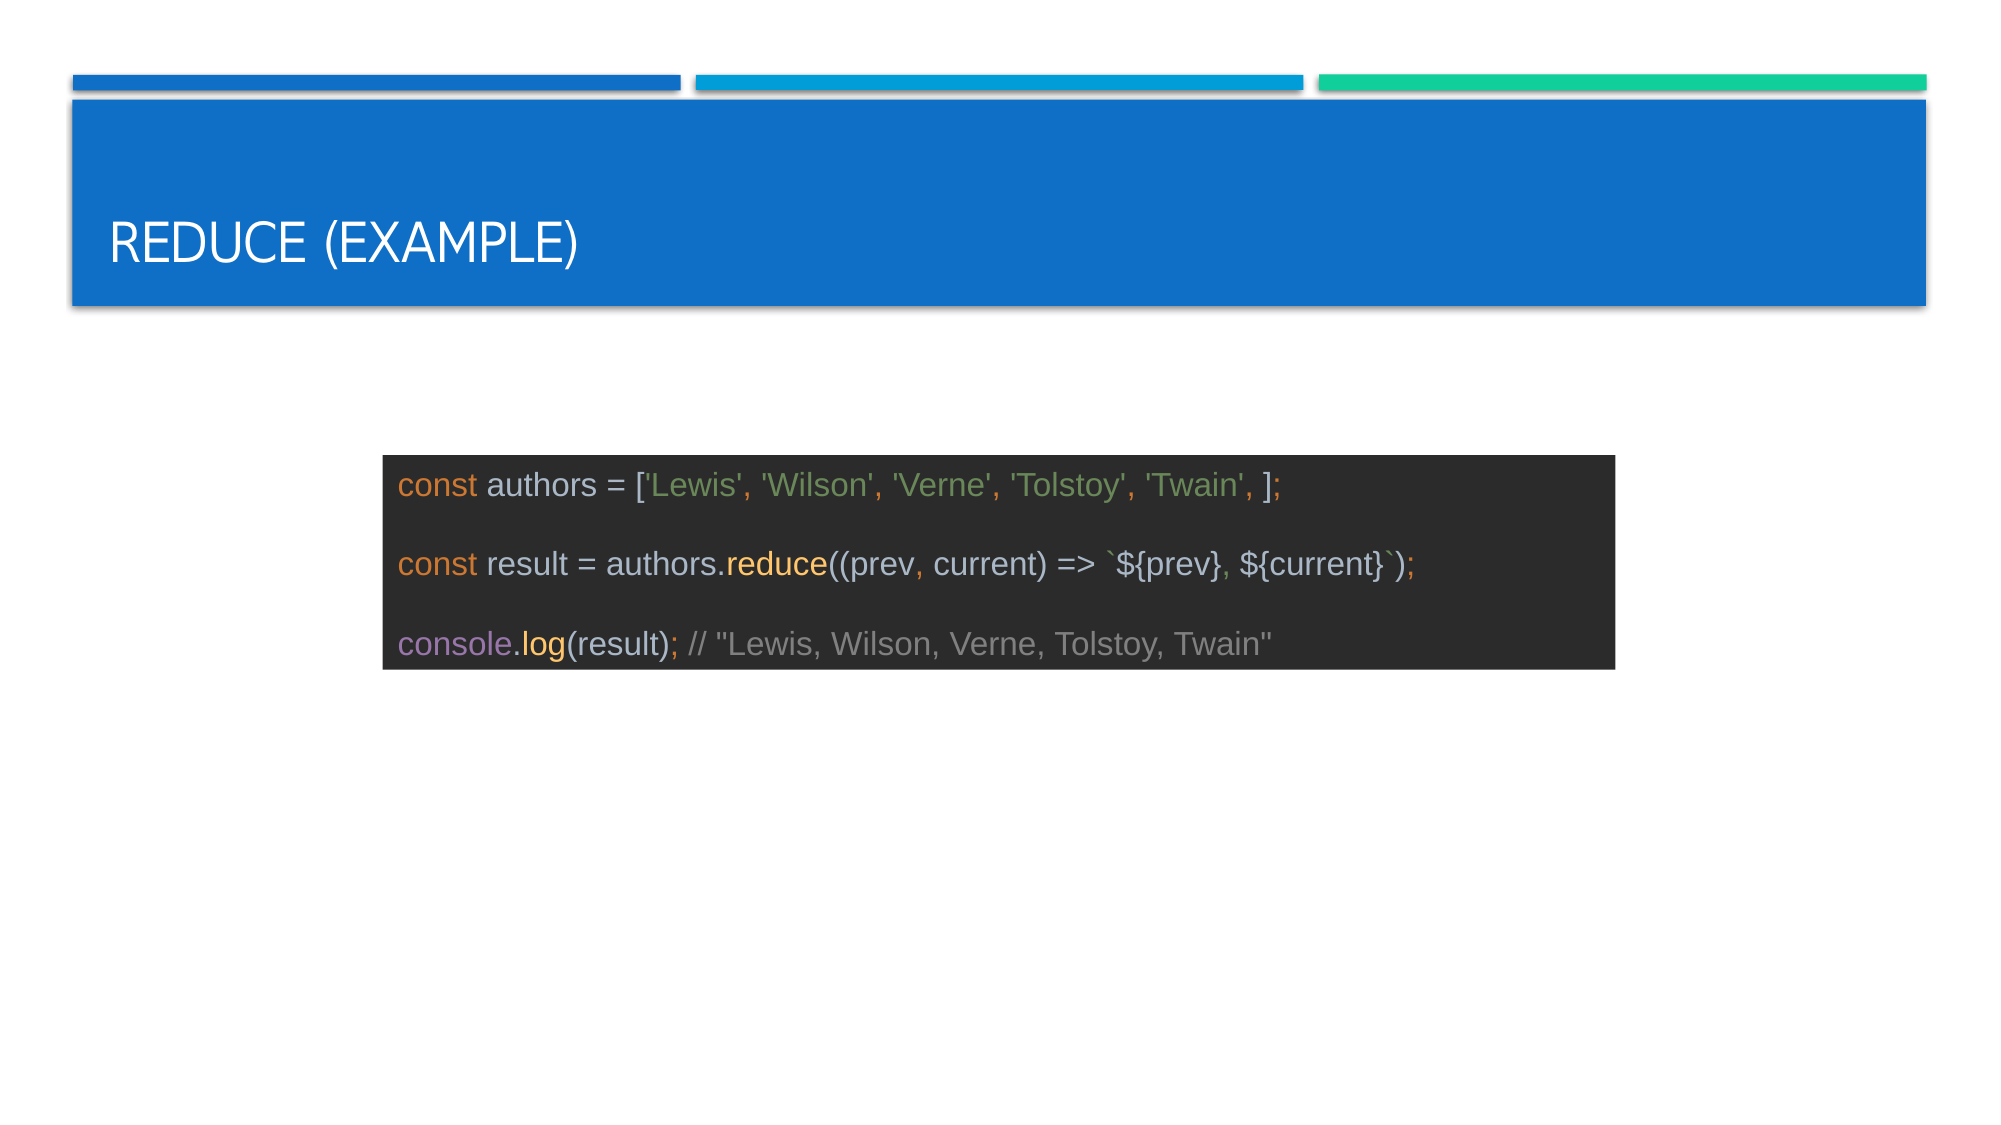

# Reduce (example)
const authors = ['Lewis', 'Wilson', 'Verne', 'Tolstoy', 'Twain', ];
const result = authors.reduce((prev, current) => `${prev}, ${current}`);
console.log(result); // "Lewis, Wilson, Verne, Tolstoy, Twain"